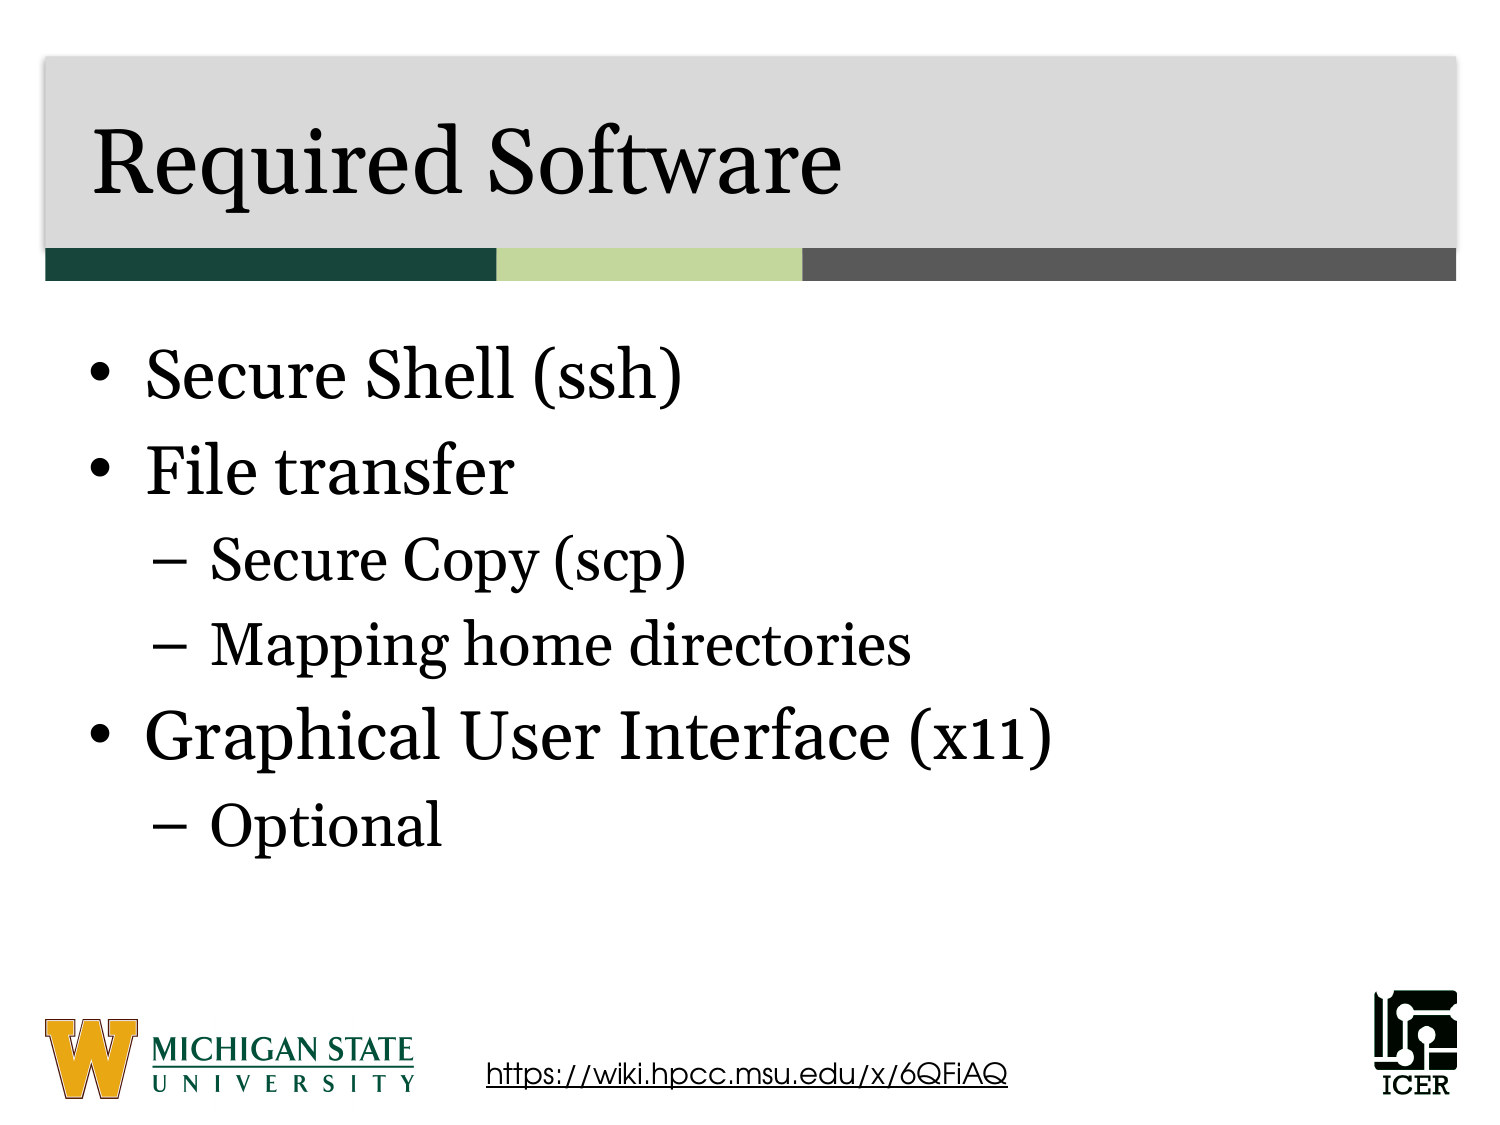

# Required Software
Secure Shell (ssh)
File transfer
Secure Copy (scp)
Mapping home directories
Graphical User Interface (x11)
Optional